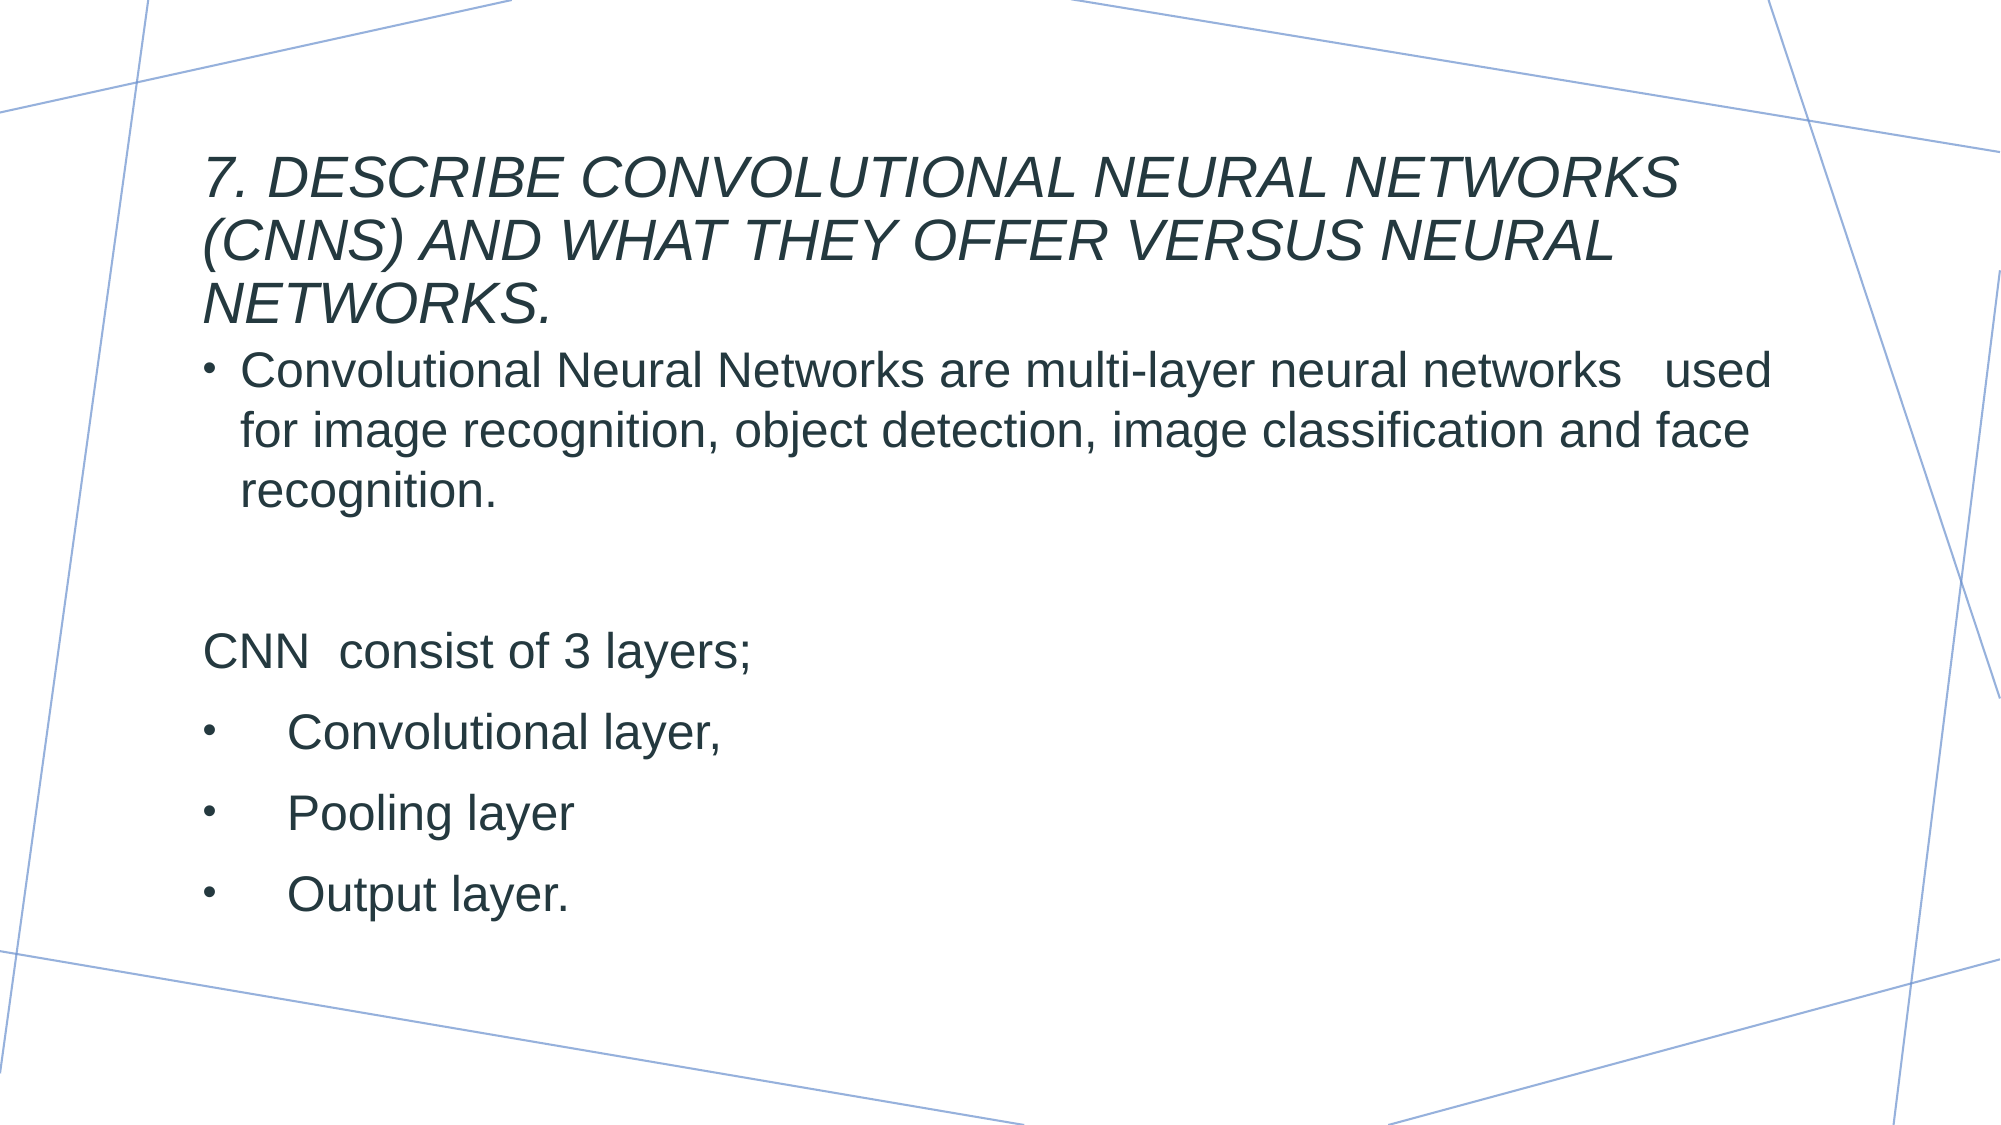

# 7. Describe Convolutional Neural Networks (CNNs) and what they offer versus Neural Networks.
Convolutional Neural Networks are multi-layer neural networks   used for image recognition, object detection, image classification and face recognition.

CNN  consist of 3 layers;
Convolutional layer,
Pooling layer
Output layer.